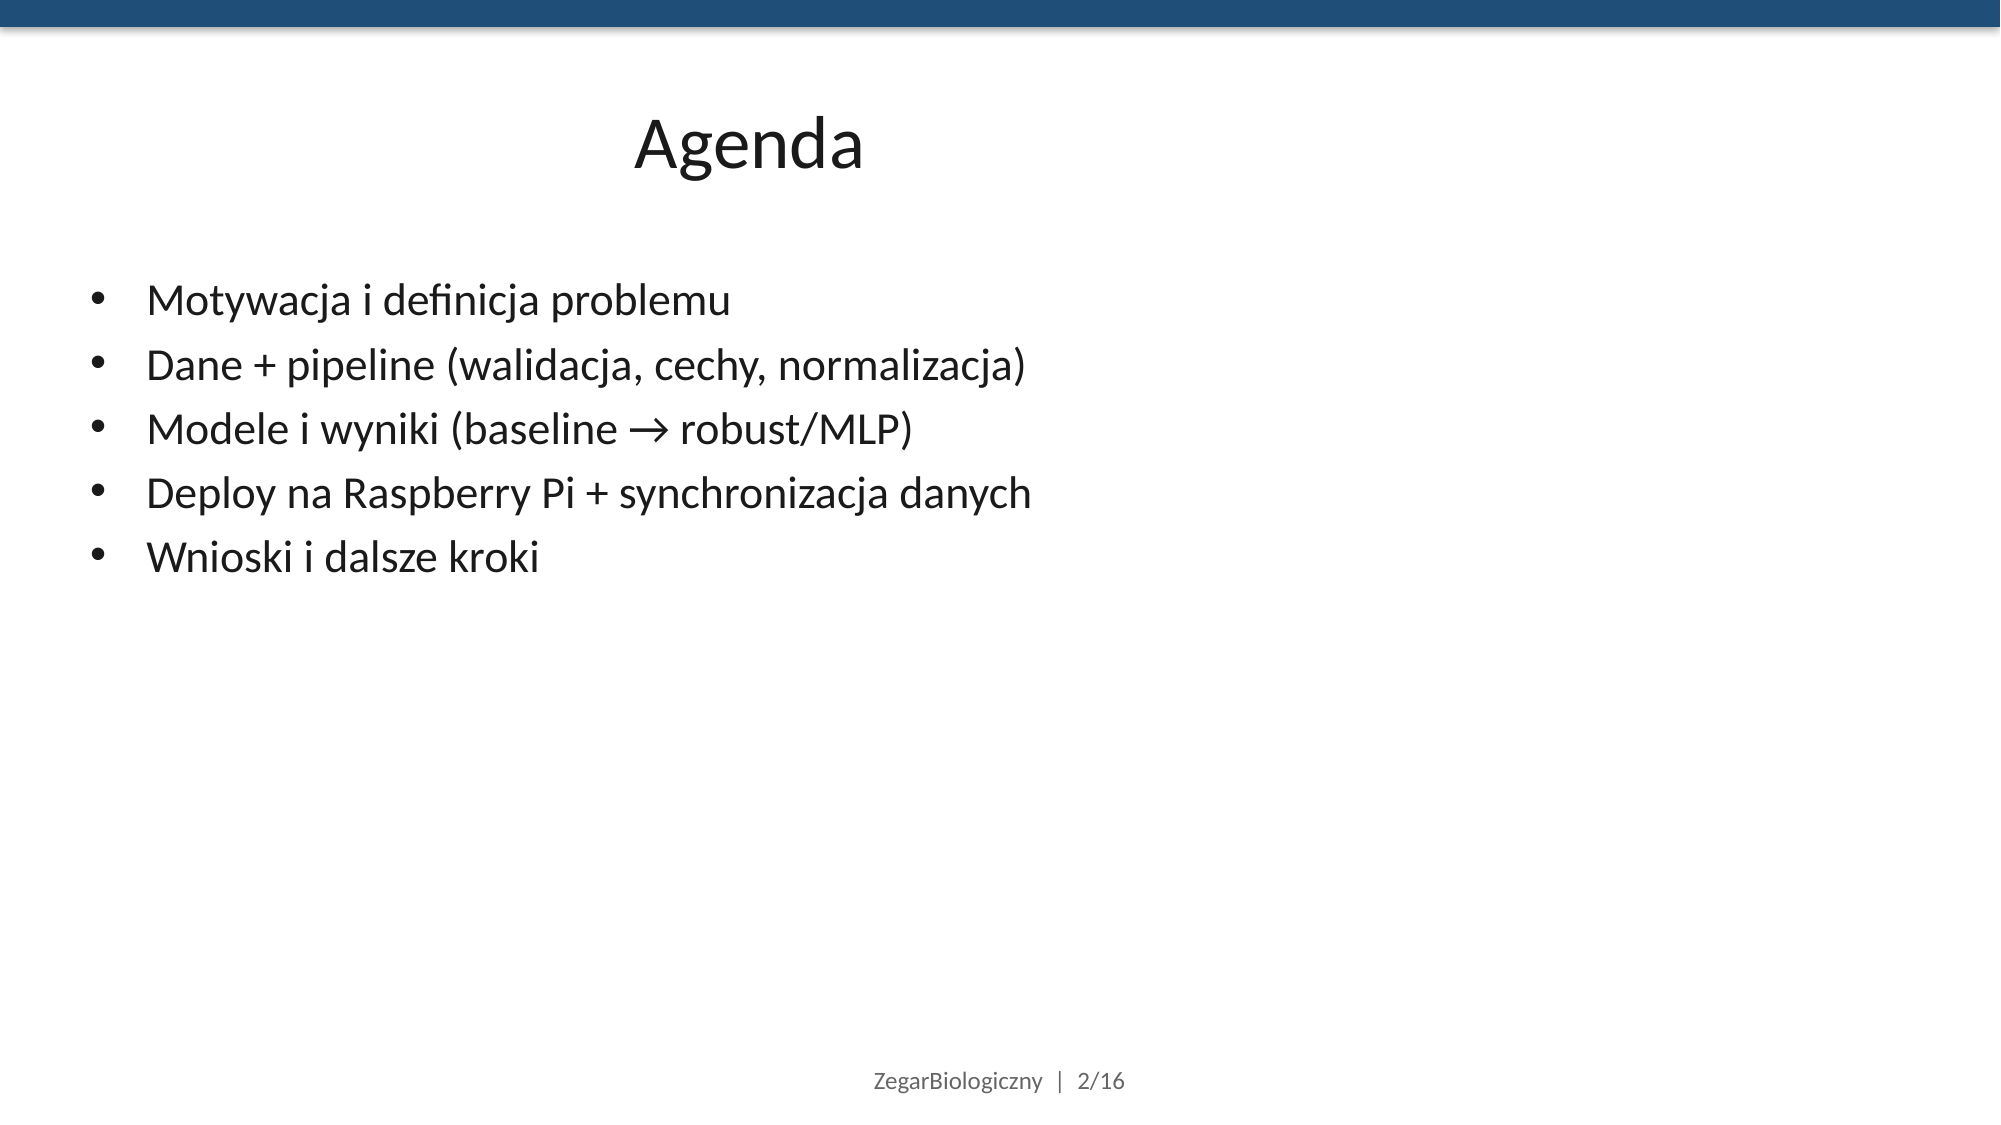

# Agenda
Motywacja i definicja problemu
Dane + pipeline (walidacja, cechy, normalizacja)
Modele i wyniki (baseline → robust/MLP)
Deploy na Raspberry Pi + synchronizacja danych
Wnioski i dalsze kroki
ZegarBiologiczny  |  2/16